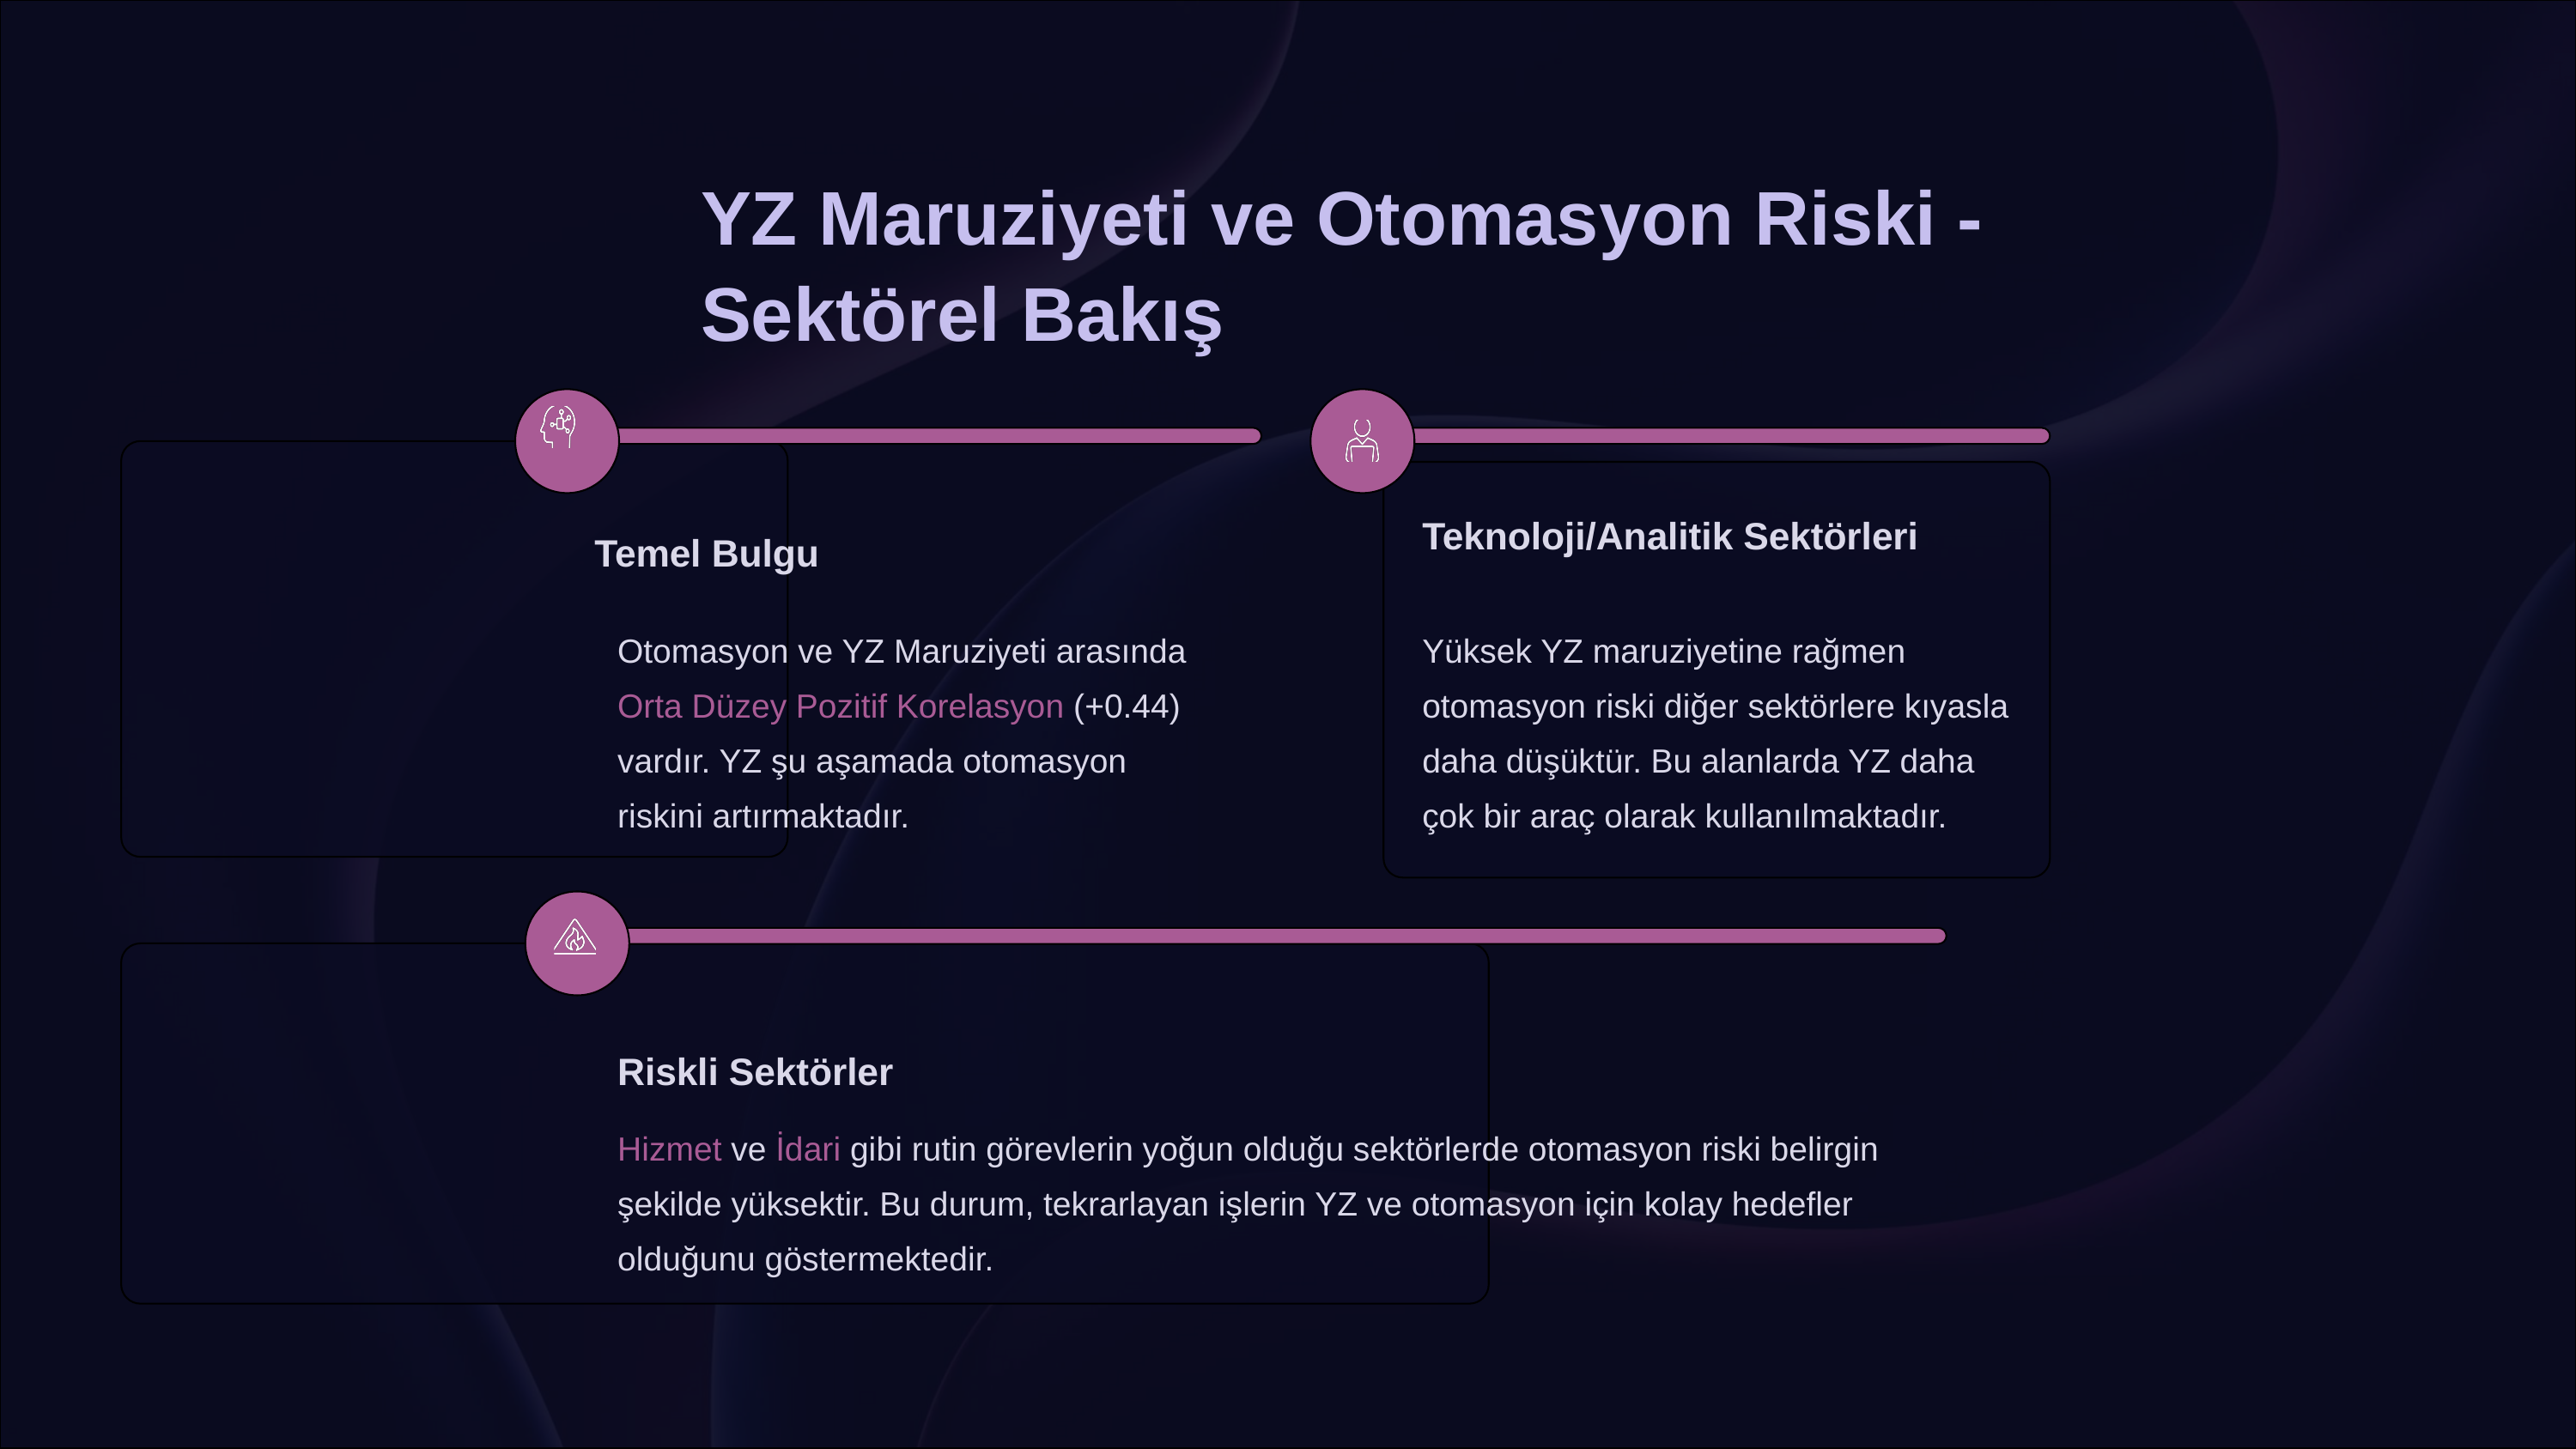

YZ Maruziyeti ve Otomasyon Riski - Sektörel Bakış

Teknoloji/Analitik Sektörleri
Temel Bulgu
Otomasyon ve YZ Maruziyeti arasında Orta Düzey Pozitif Korelasyon (+0.44) vardır. YZ şu aşamada otomasyon riskini artırmaktadır.
Yüksek YZ maruziyetine rağmen otomasyon riski diğer sektörlere kıyasla daha düşüktür. Bu alanlarda YZ daha çok bir araç olarak kullanılmaktadır.

Riskli Sektörler
Hizmet ve İdari gibi rutin görevlerin yoğun olduğu sektörlerde otomasyon riski belirgin şekilde yüksektir. Bu durum, tekrarlayan işlerin YZ ve otomasyon için kolay hedefler olduğunu göstermektedir.